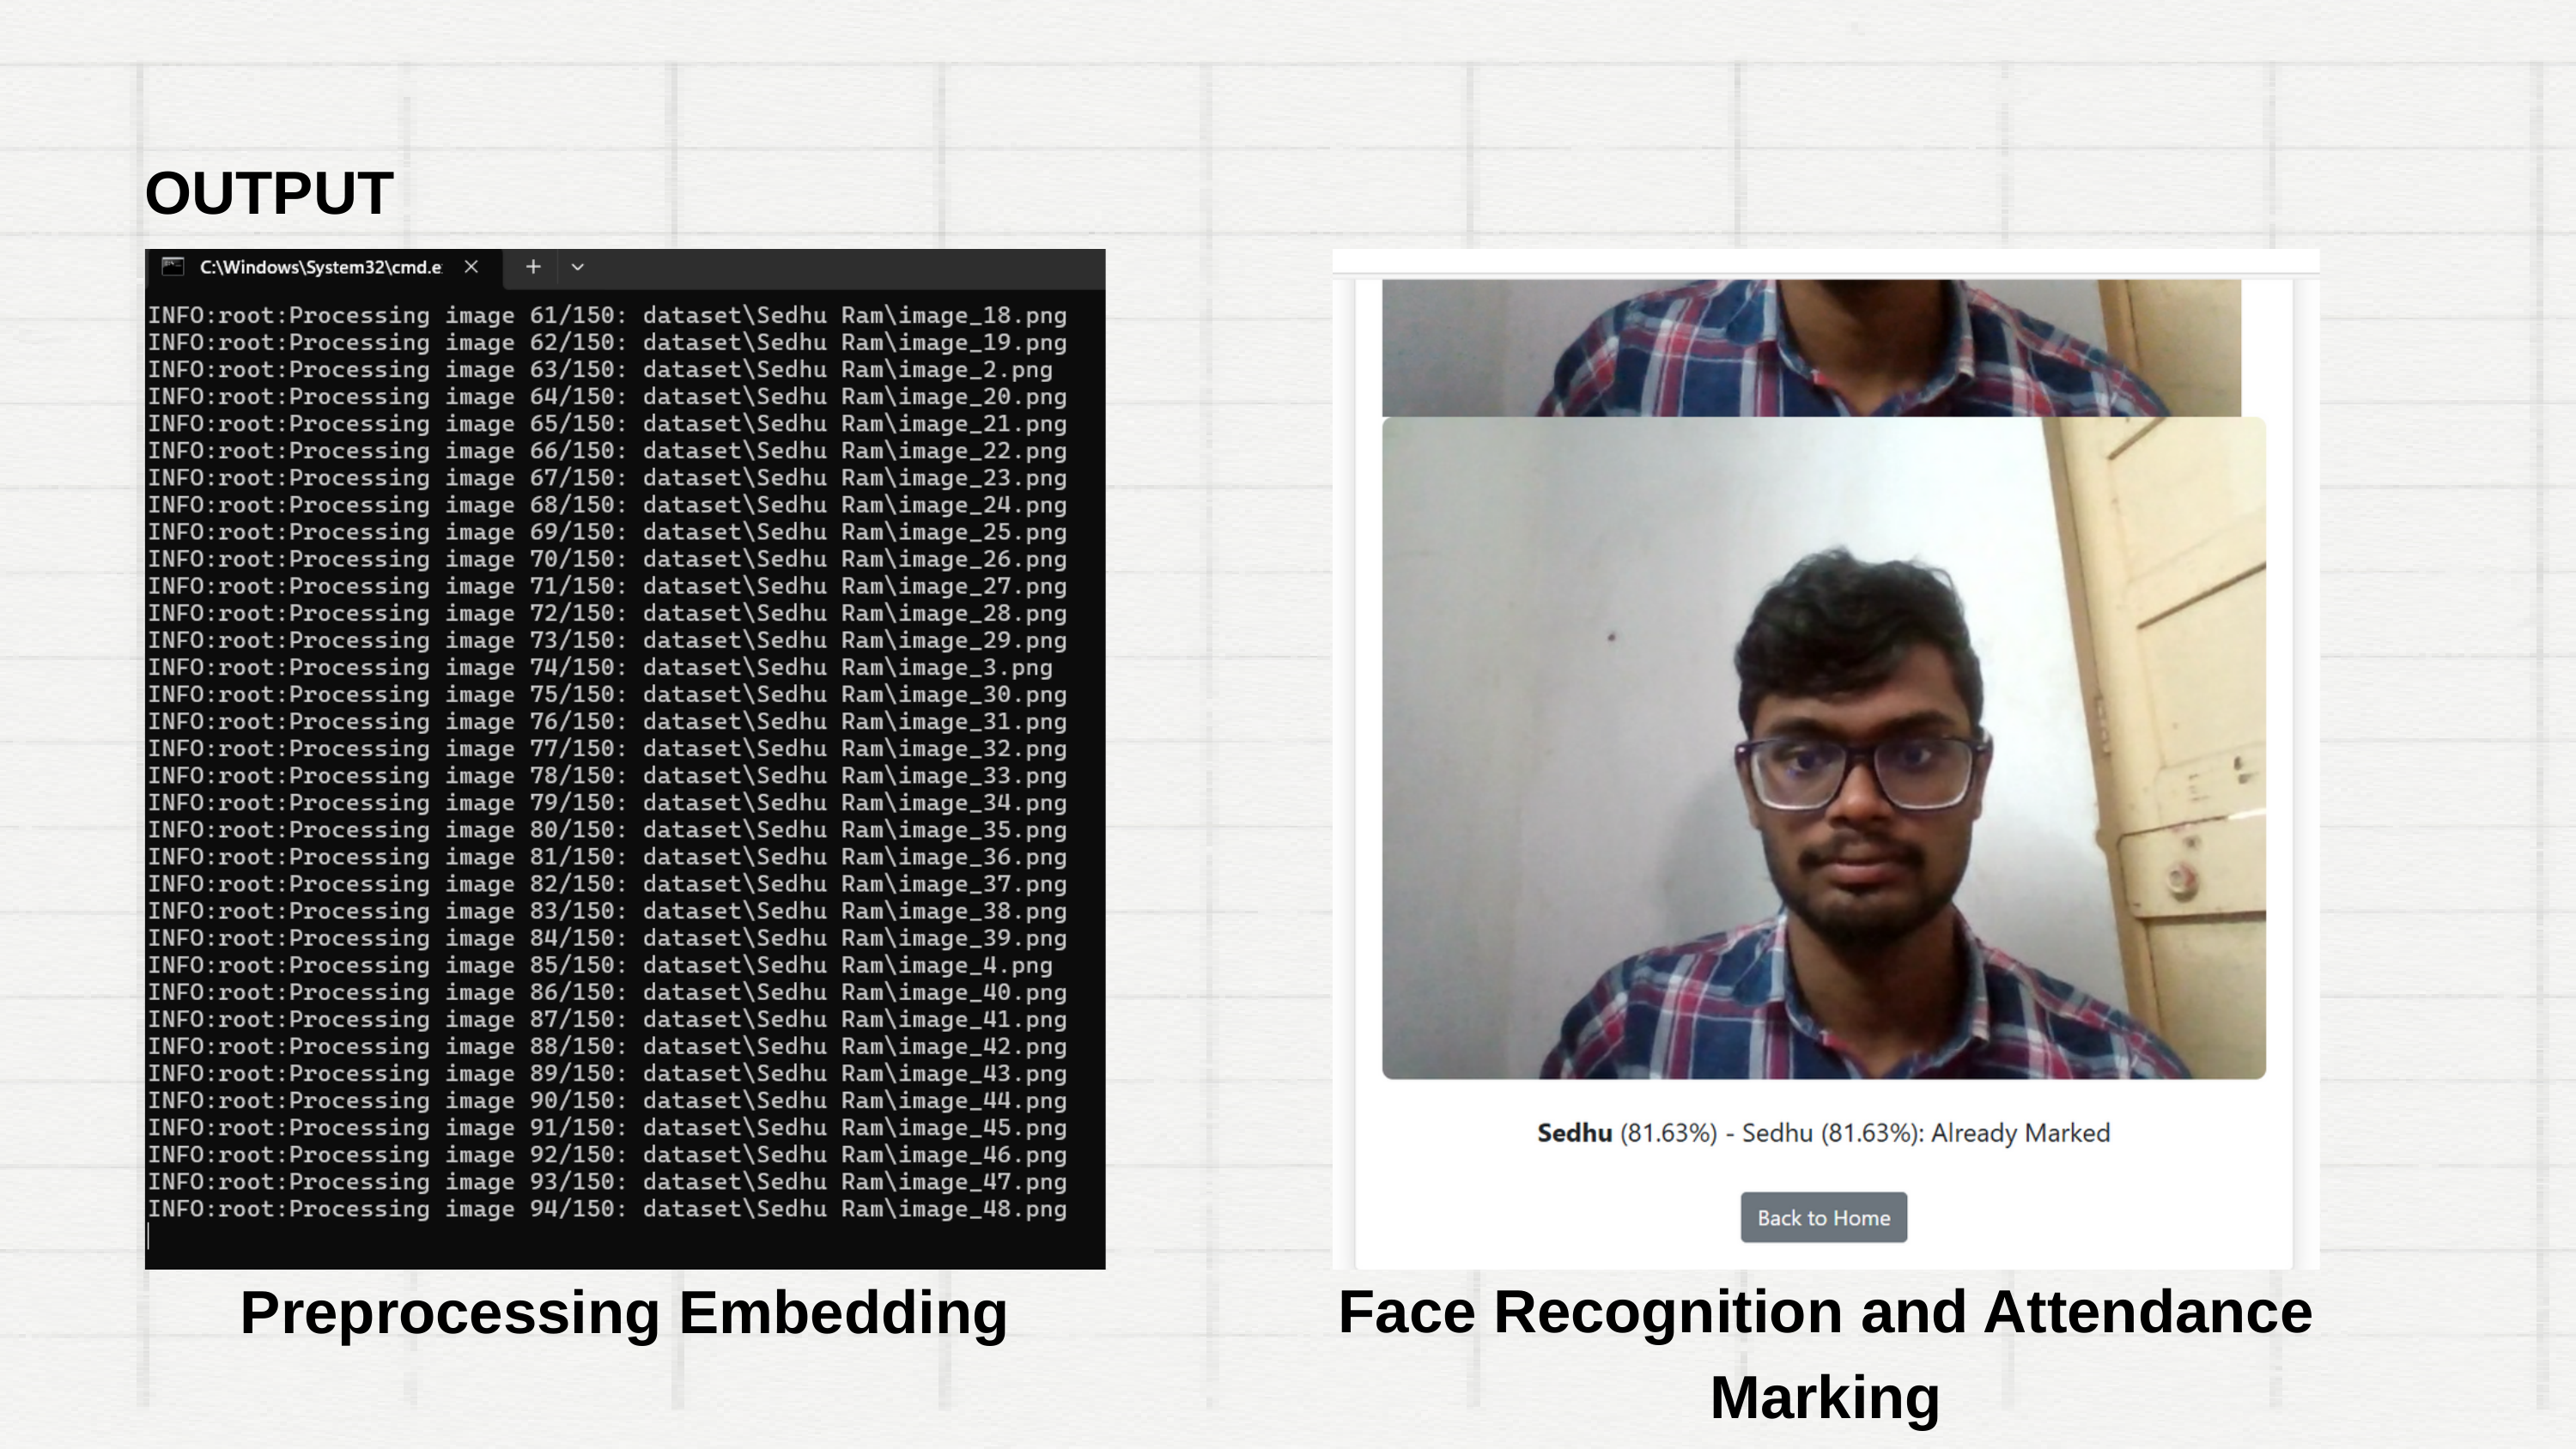

OUTPUT

Preprocessing Embedding
Face Recognition and Attendance Marking